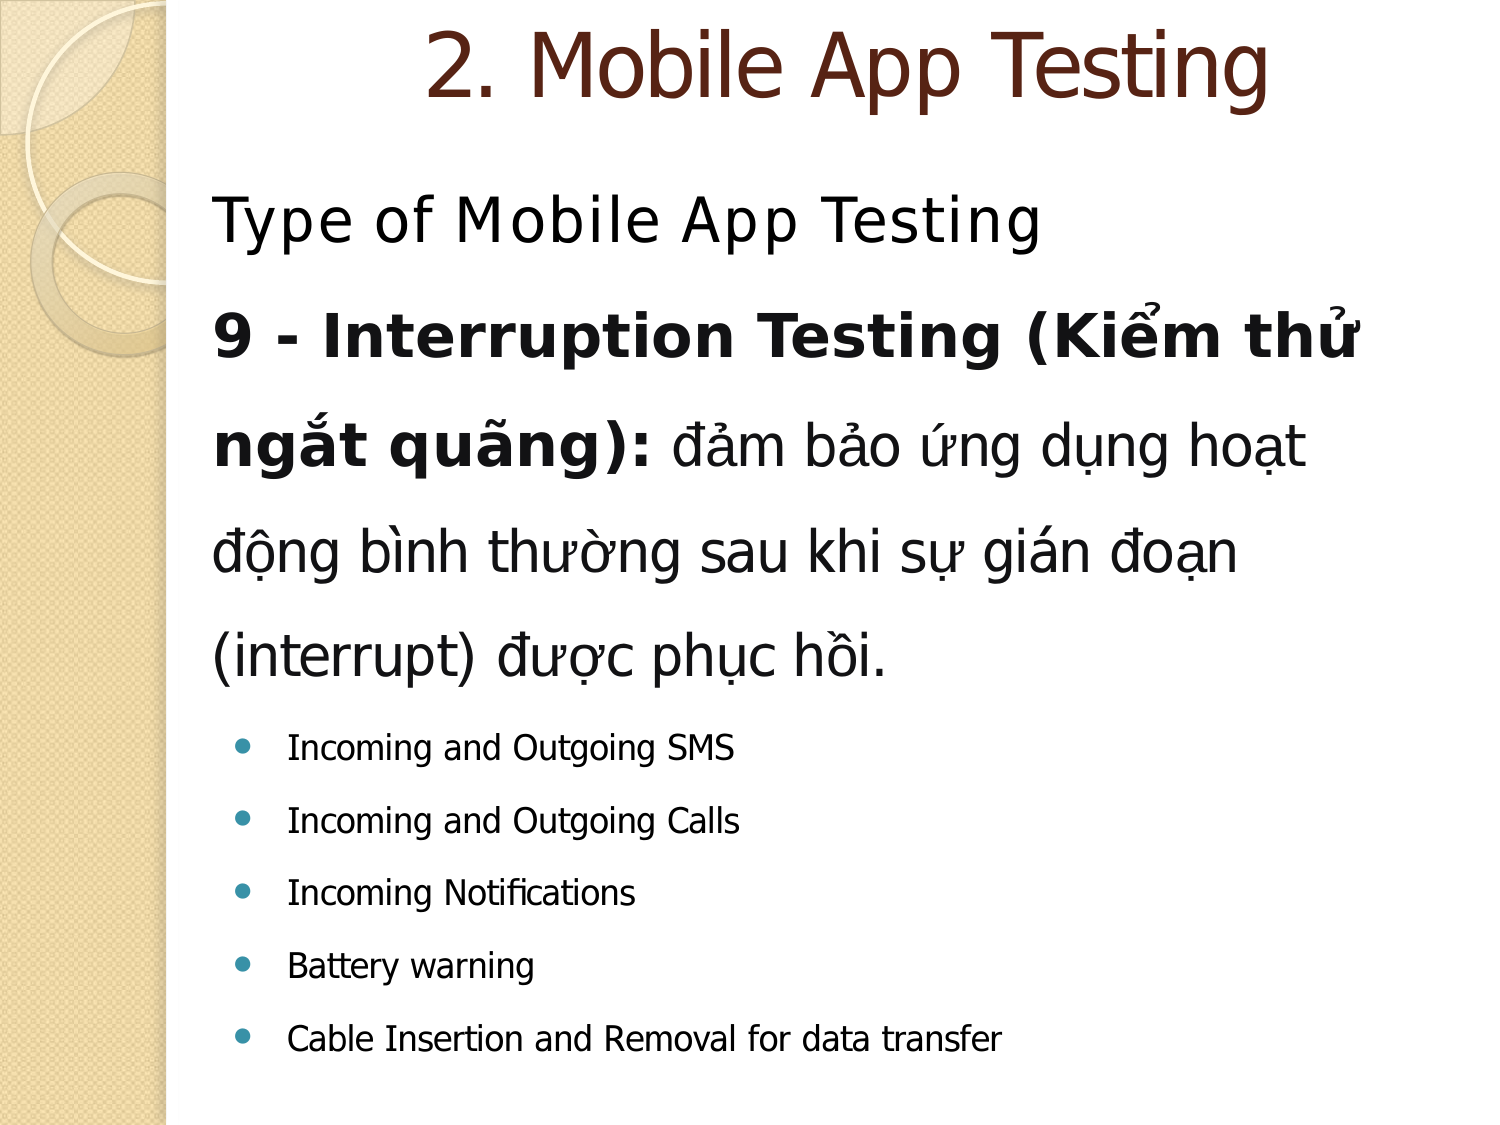

2. Mobile App Testing
Type of Mobile App Testing
9 - Interruption Testing (Kiểm thử ngắt quãng): đảm bảo ứng dụng hoạt động bình thường sau khi sự gián đoạn (interrupt) được phục hồi.
Incoming and Outgoing SMS
Incoming and Outgoing Calls
Incoming Notifications
Battery warning
Cable Insertion and Removal for data transfer